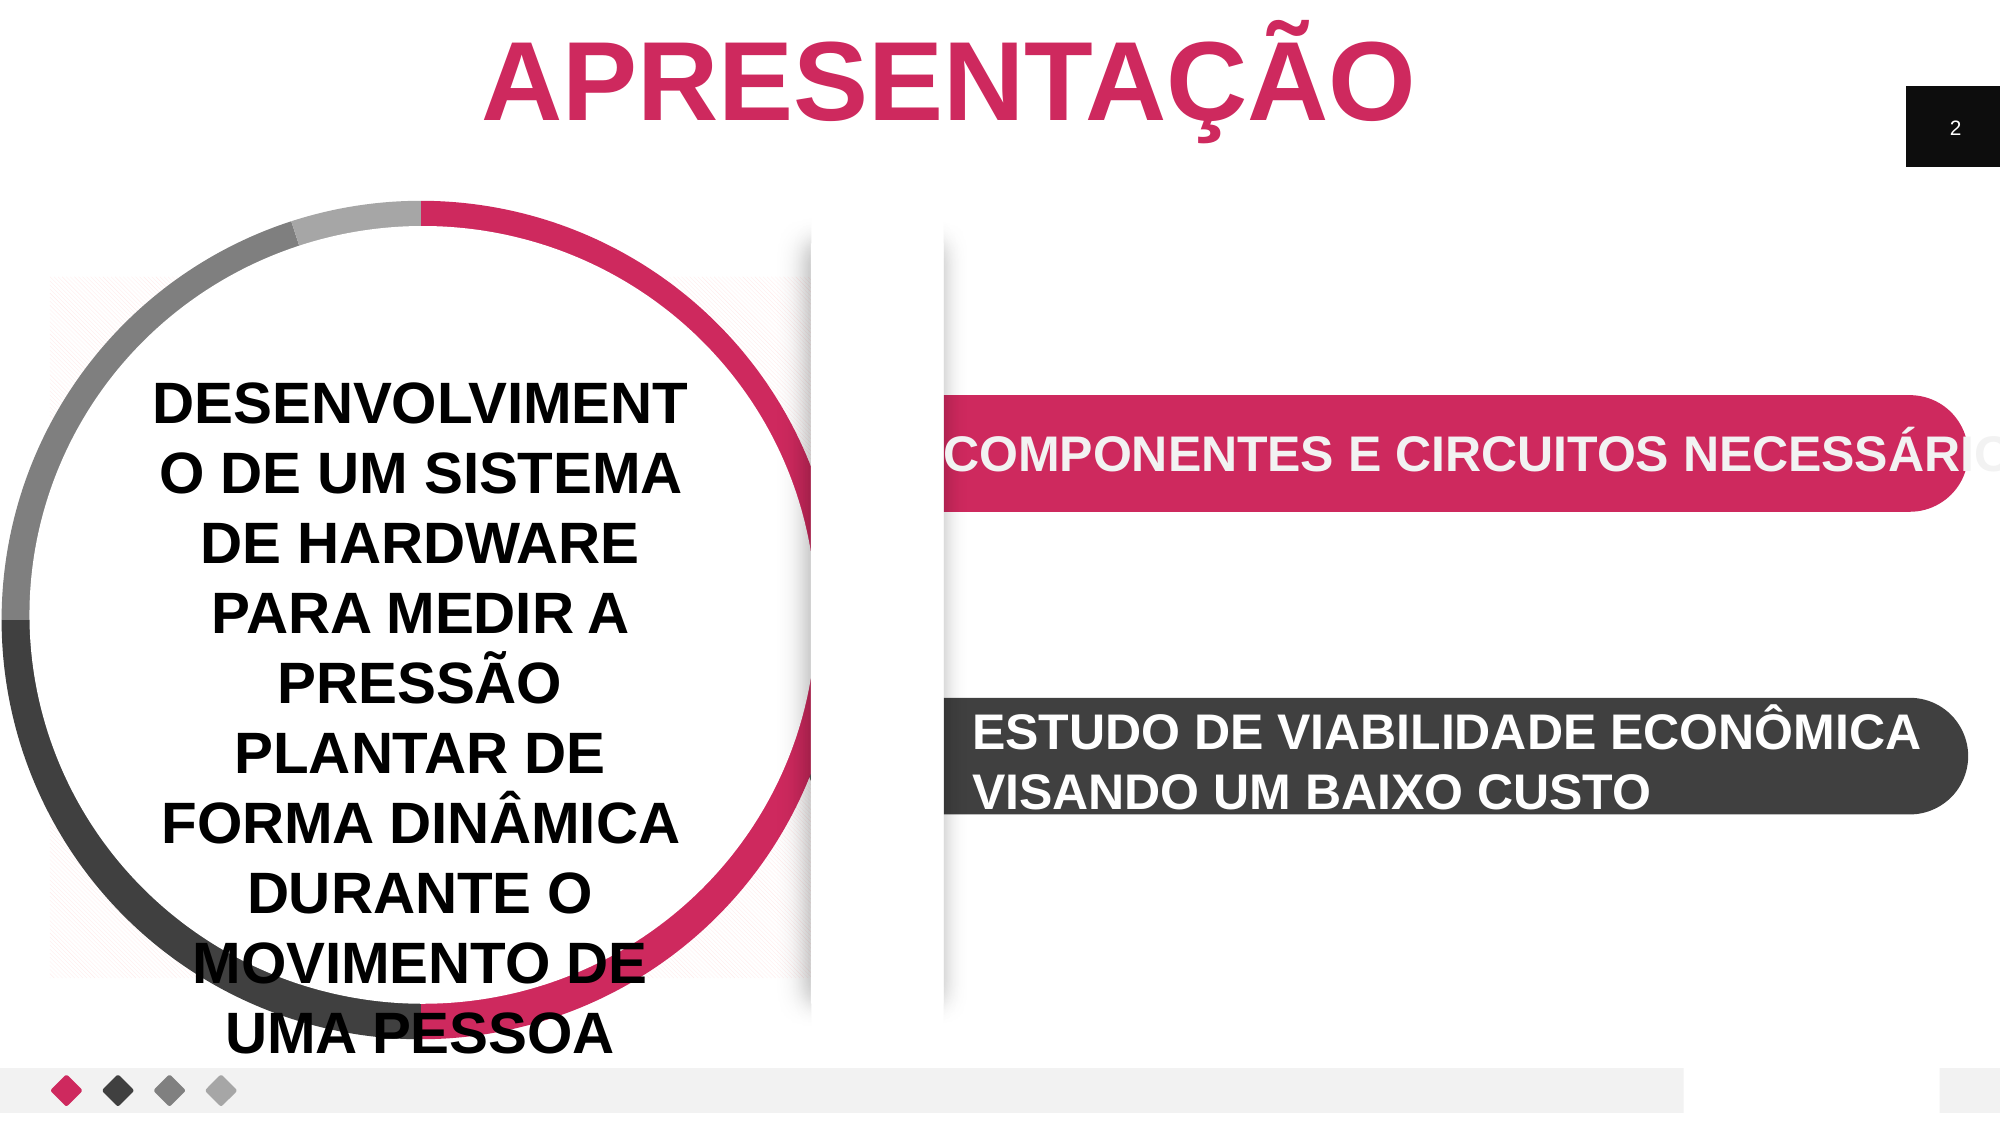

# APRESENTAÇÃO
2

### Chart

| Category | Vendas |
|---|---|
| Lorem Ipsum 01 | 0.5 |
| Lorem Ipsum 02 | 0.25 |
| Lorem Ipsum 03 | 0.2 |
| Lorem Ipsum 04 | 0.05 |

DESENVOLVIMENTO DE UM SISTEMA DE HARDWARE PARA MEDIR A PRESSÃO PLANTAR DE FORMA DINÂMICA DURANTE O MOVIMENTO DE UMA PESSOA

COMPONENTES E CIRCUITOS NECESSÁRIOS

ESTUDO DE VIABILIDADE ECONÔMICA VISANDO UM BAIXO CUSTO

ESTUDO DE VIABILIDADE ECONÔMICA VISANDO UM BAIXO CUSTO